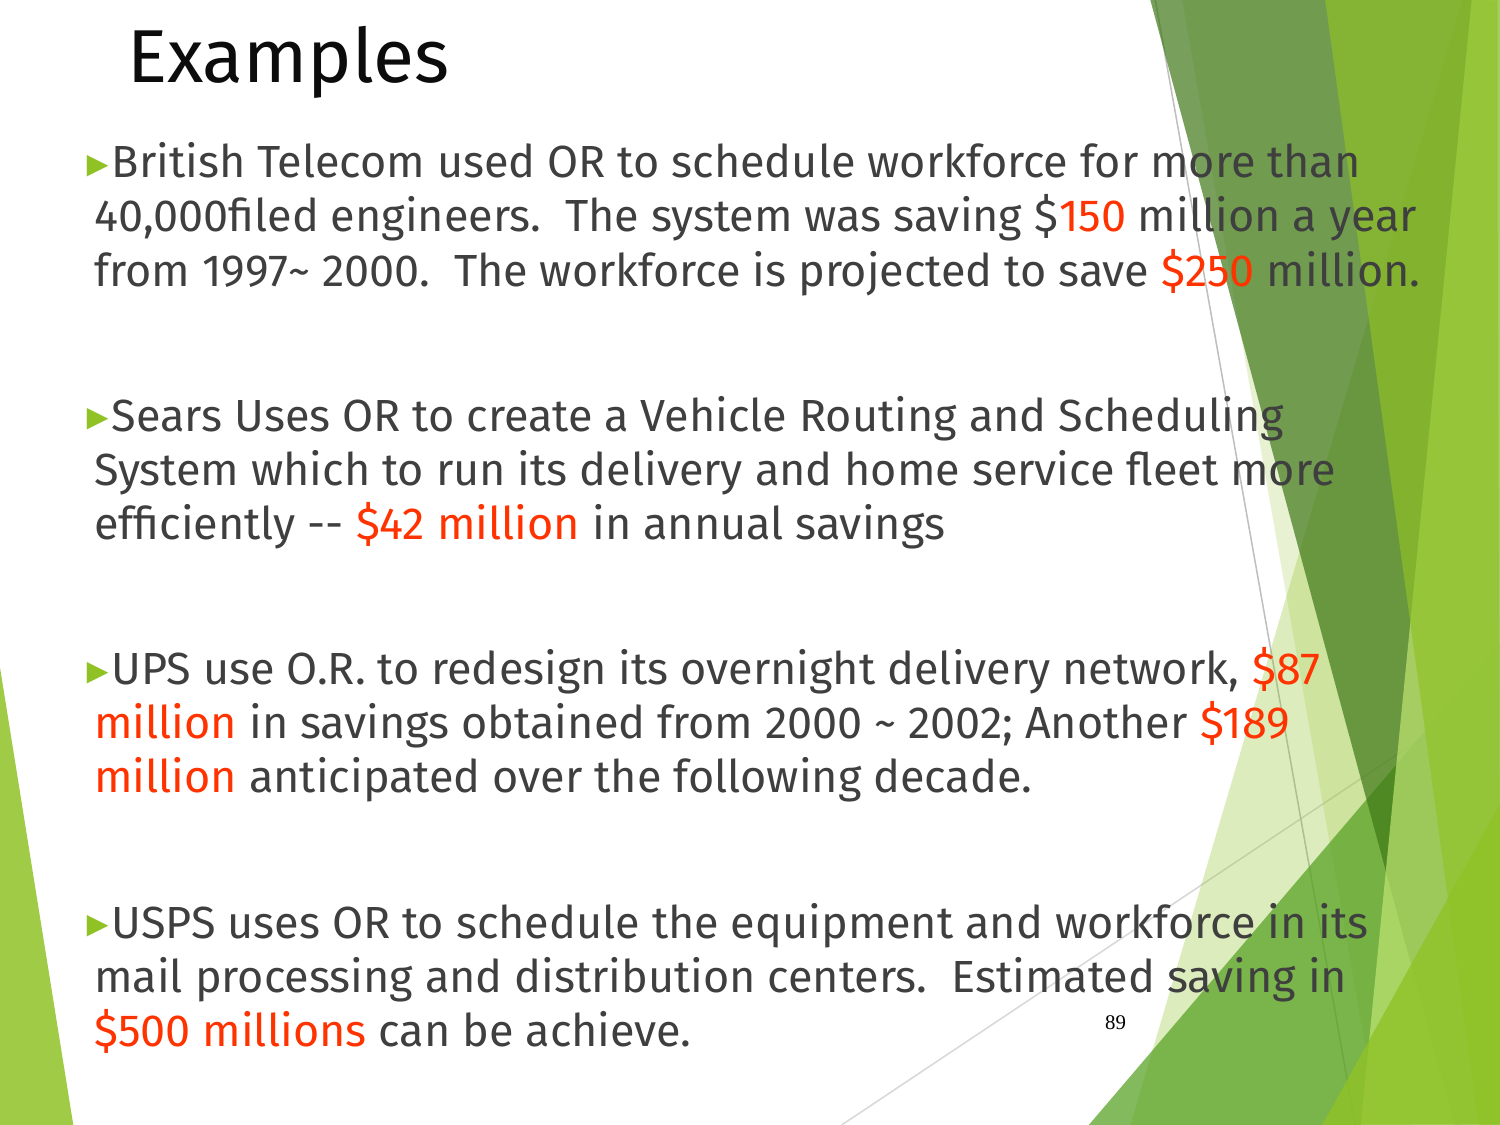

# Examples
British Telecom used OR to schedule workforce for more than 40,000filed engineers.  The system was saving $150 million a year from 1997~ 2000.  The workforce is projected to save $250 million.

Sears Uses OR to create a Vehicle Routing and Scheduling System which to run its delivery and home service fleet more efficiently -- $42 million in annual savings

UPS use O.R. to redesign its overnight delivery network, $87 million in savings obtained from 2000 ~ 2002; Another $189 million anticipated over the following decade.

USPS uses OR to schedule the equipment and workforce in its mail processing and distribution centers.  Estimated saving in $500 millions can be achieve.
89